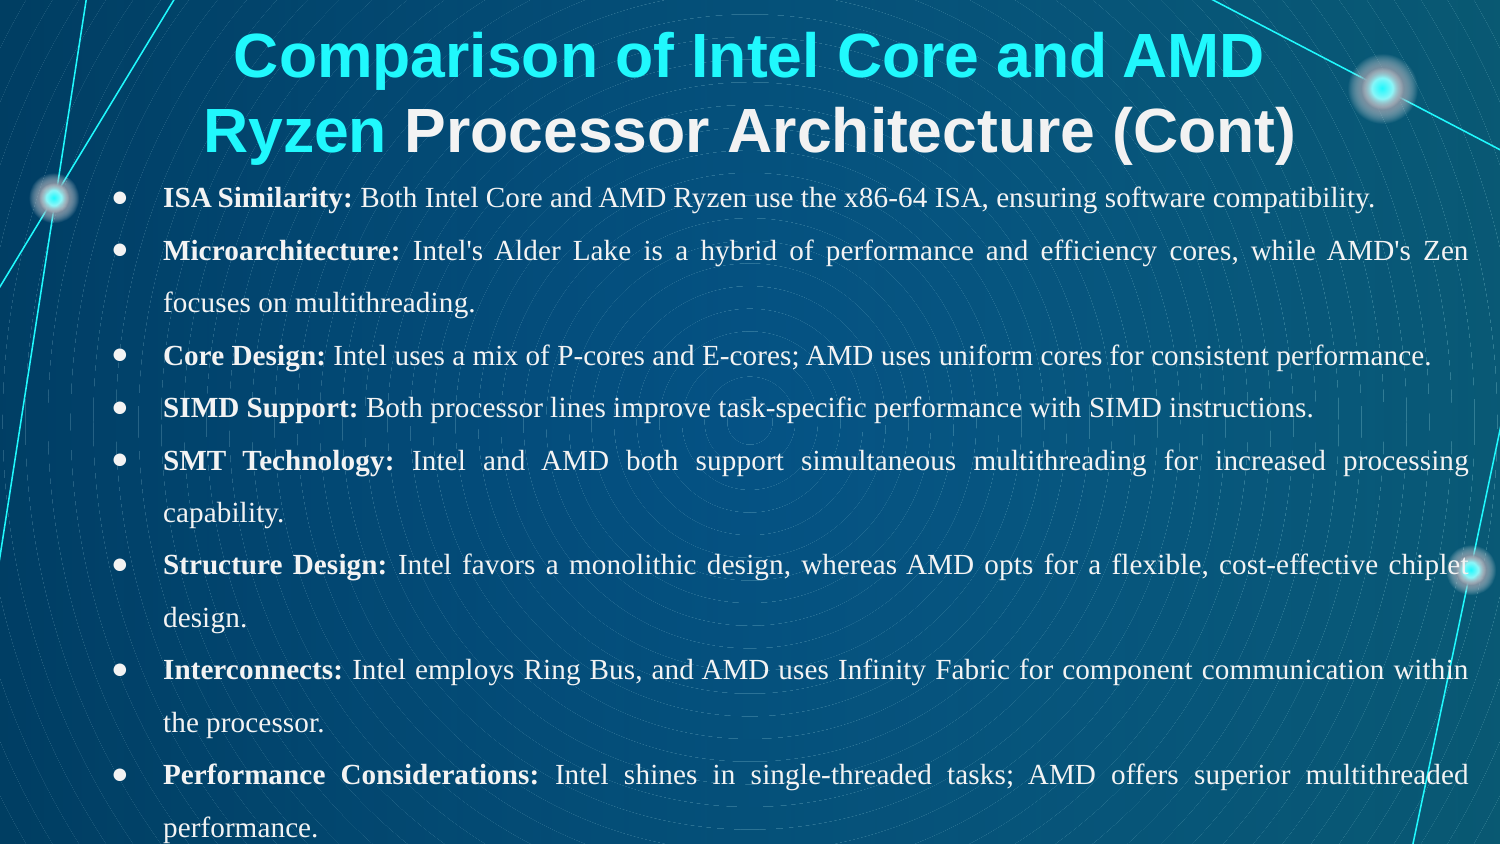

# Comparison of Intel Core and AMD Ryzen Processor Architecture (Cont)
ISA Similarity: Both Intel Core and AMD Ryzen use the x86-64 ISA, ensuring software compatibility.
Microarchitecture: Intel's Alder Lake is a hybrid of performance and efficiency cores, while AMD's Zen focuses on multithreading.
Core Design: Intel uses a mix of P-cores and E-cores; AMD uses uniform cores for consistent performance.
SIMD Support: Both processor lines improve task-specific performance with SIMD instructions.
SMT Technology: Intel and AMD both support simultaneous multithreading for increased processing capability.
Structure Design: Intel favors a monolithic design, whereas AMD opts for a flexible, cost-effective chiplet design.
Interconnects: Intel employs Ring Bus, and AMD uses Infinity Fabric for component communication within the processor.
Performance Considerations: Intel shines in single-threaded tasks; AMD offers superior multithreaded performance.